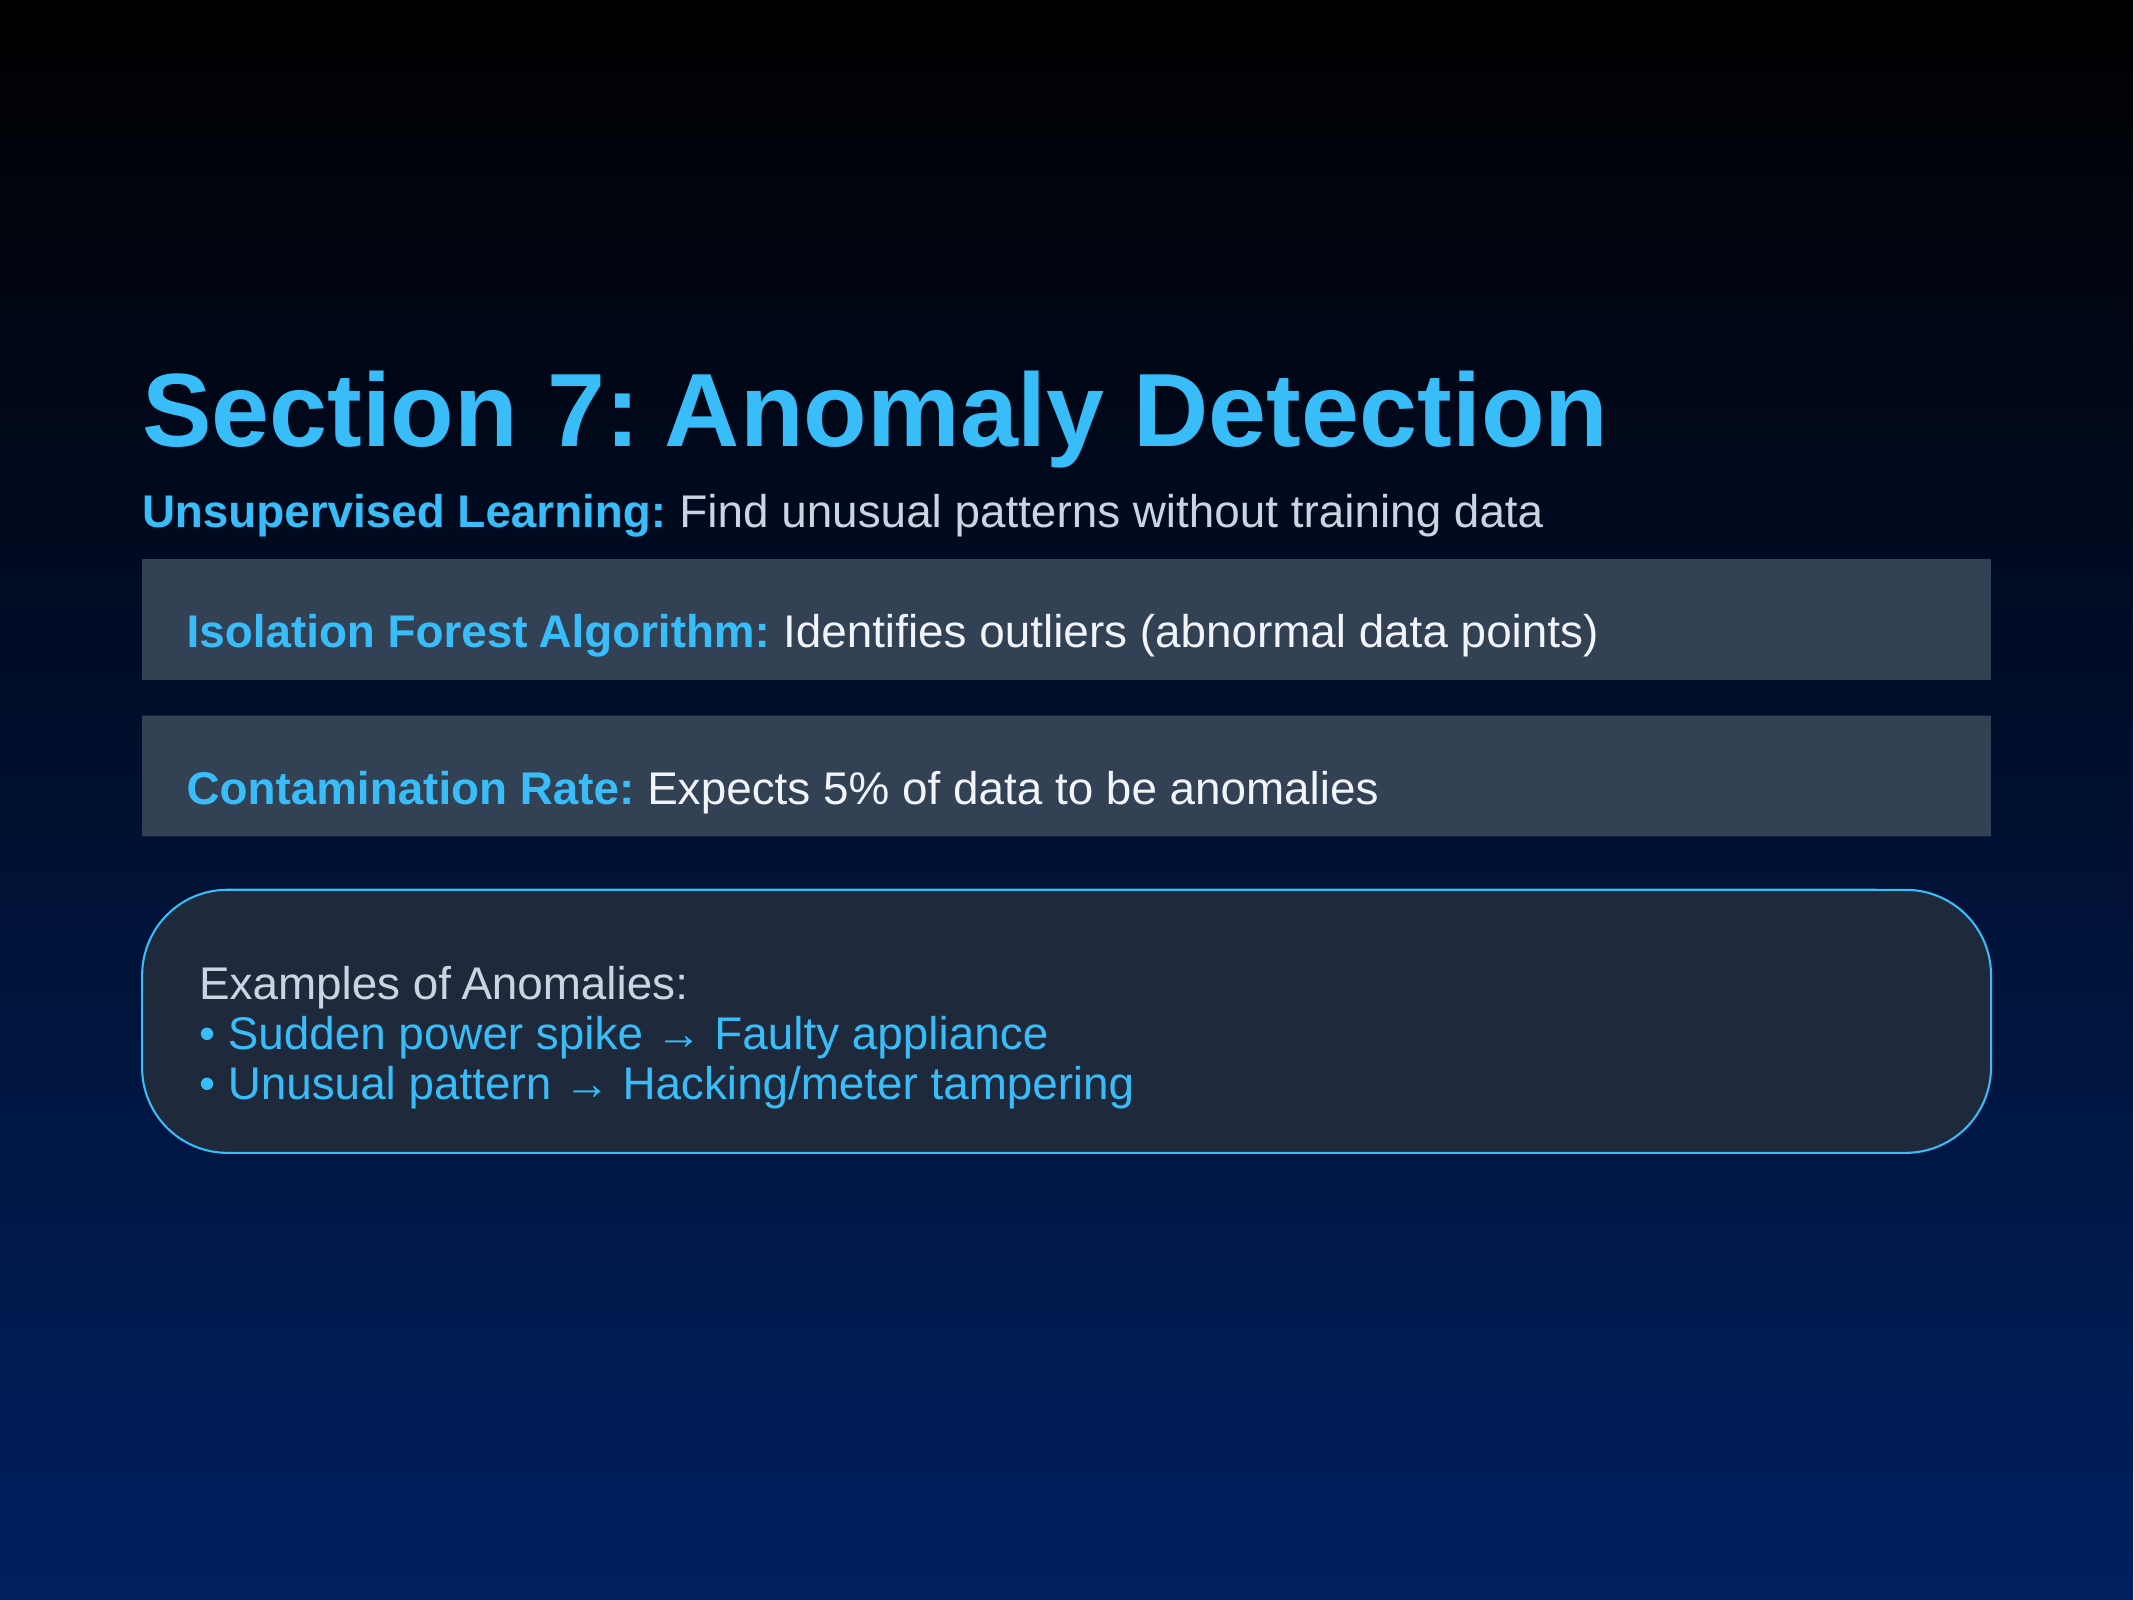

Section 7: Anomaly Detection
Unsupervised Learning: Find unusual patterns without training data

Isolation Forest Algorithm: Identifies outliers (abnormal data points)

Contamination Rate: Expects 5% of data to be anomalies

Examples of Anomalies:
• Sudden power spike → Faulty appliance
• Unusual pattern → Hacking/meter tampering